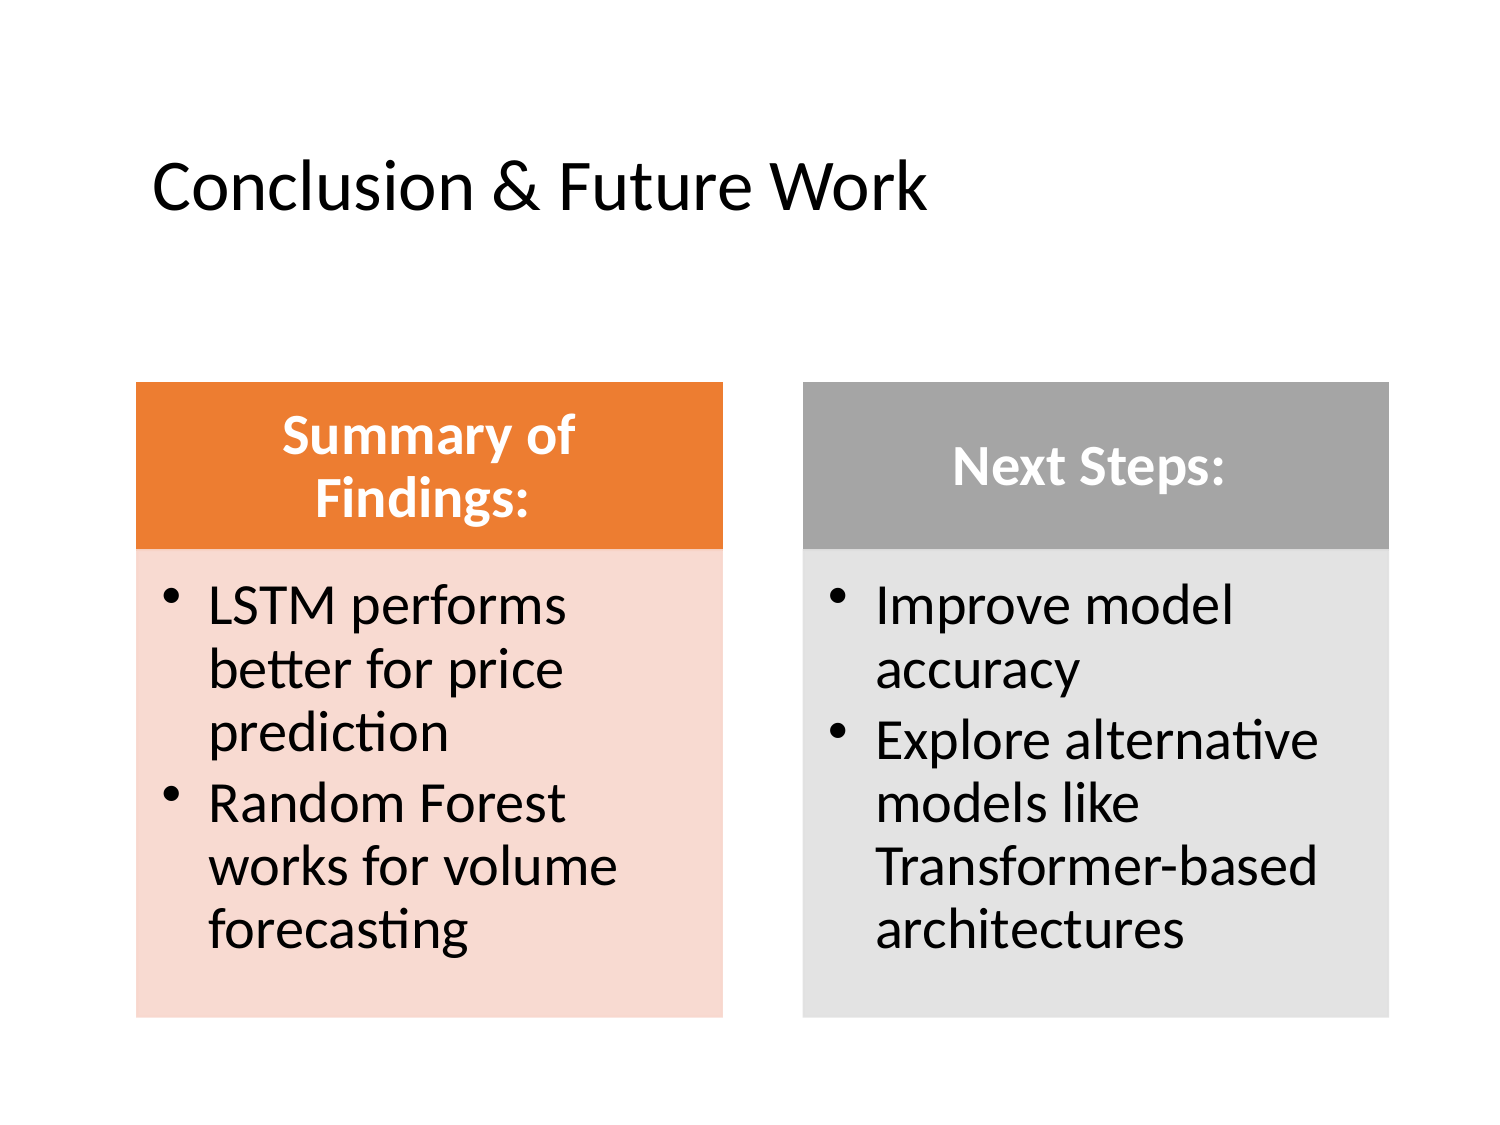

# Conclusion & Future Work
Summary of Findings:
LSTM performs better for price prediction
Random Forest works for volume forecasting
Next Steps:
Improve model accuracy
Explore alternative models like Transformer-based architectures